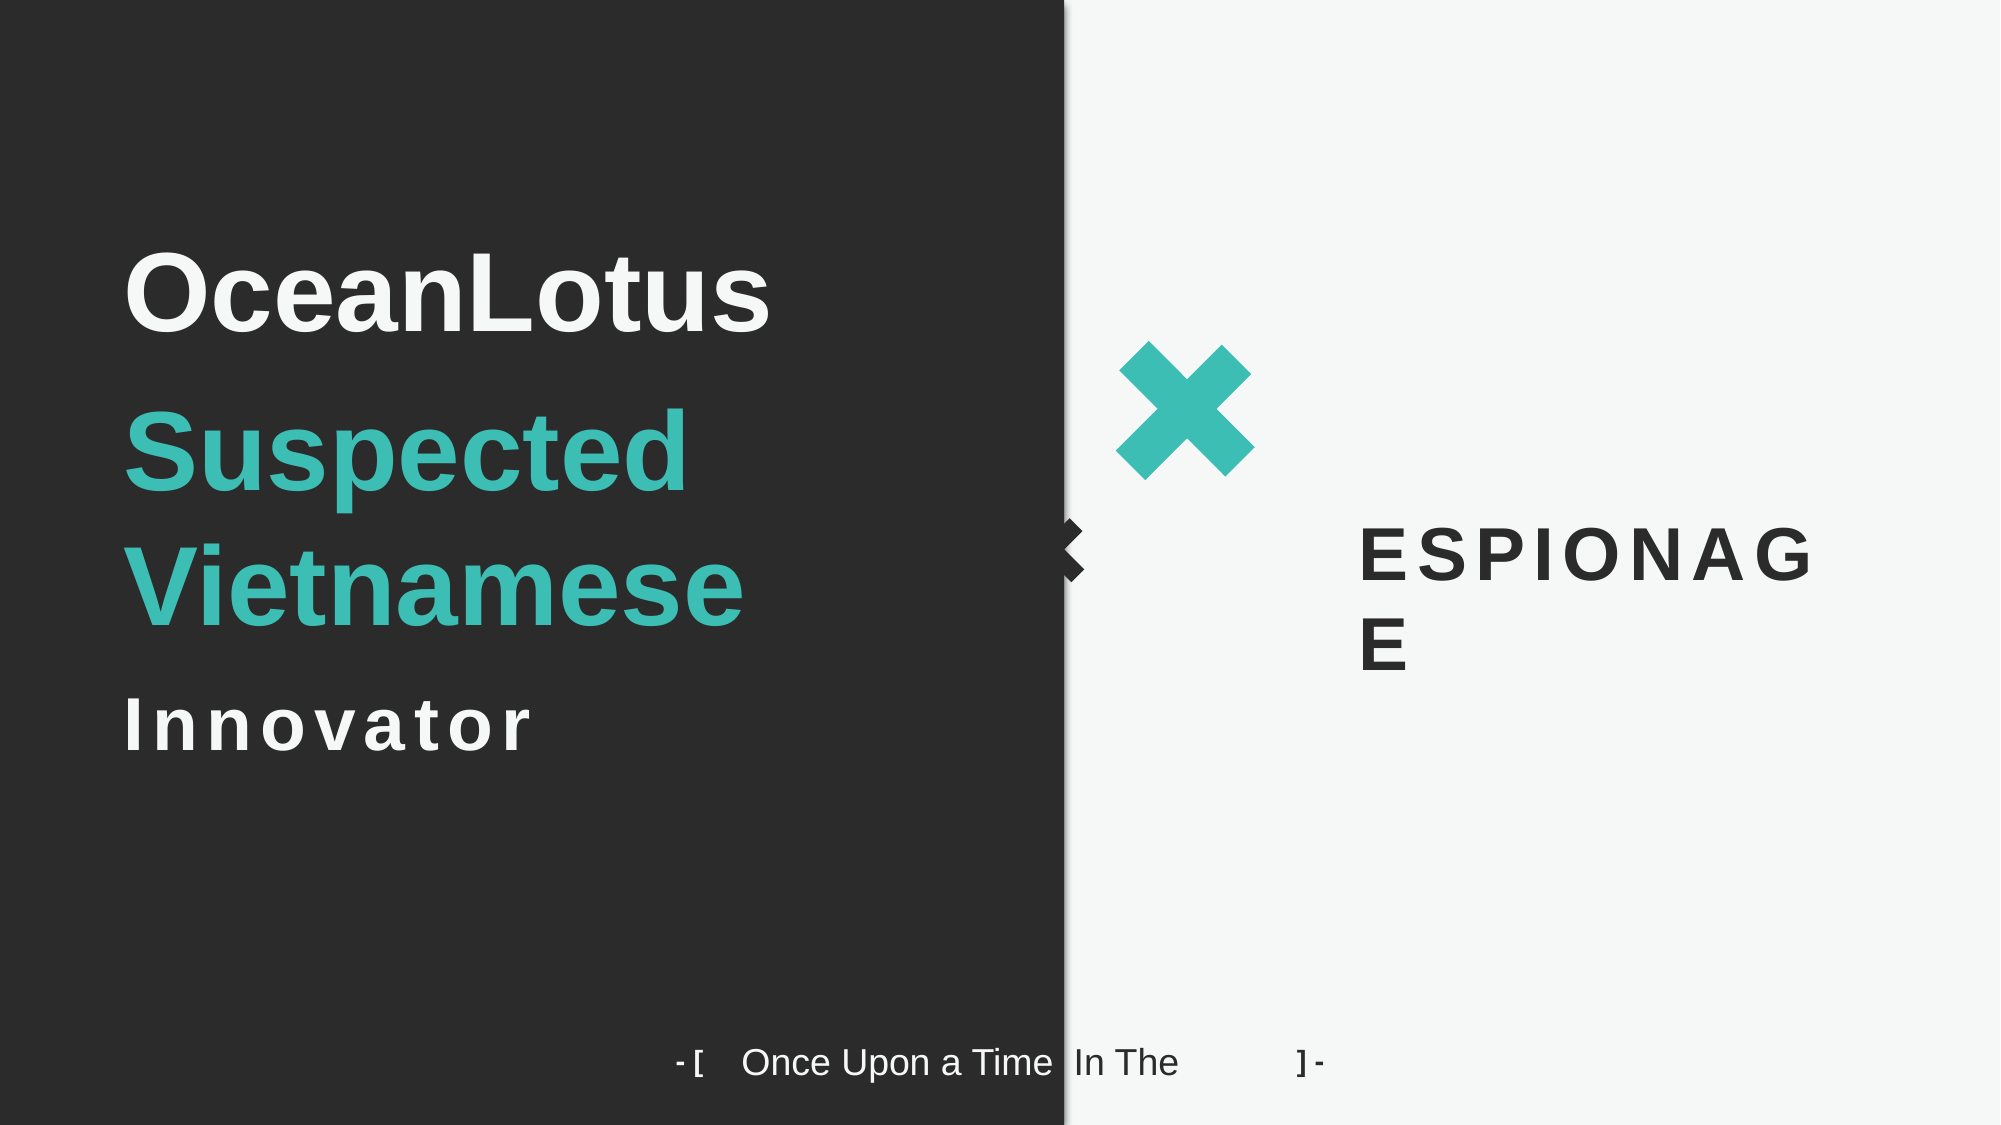

OceanLotus
Suspected Vietnamese
ESPIONAGE
Innovator

-[
Once Upon a Time